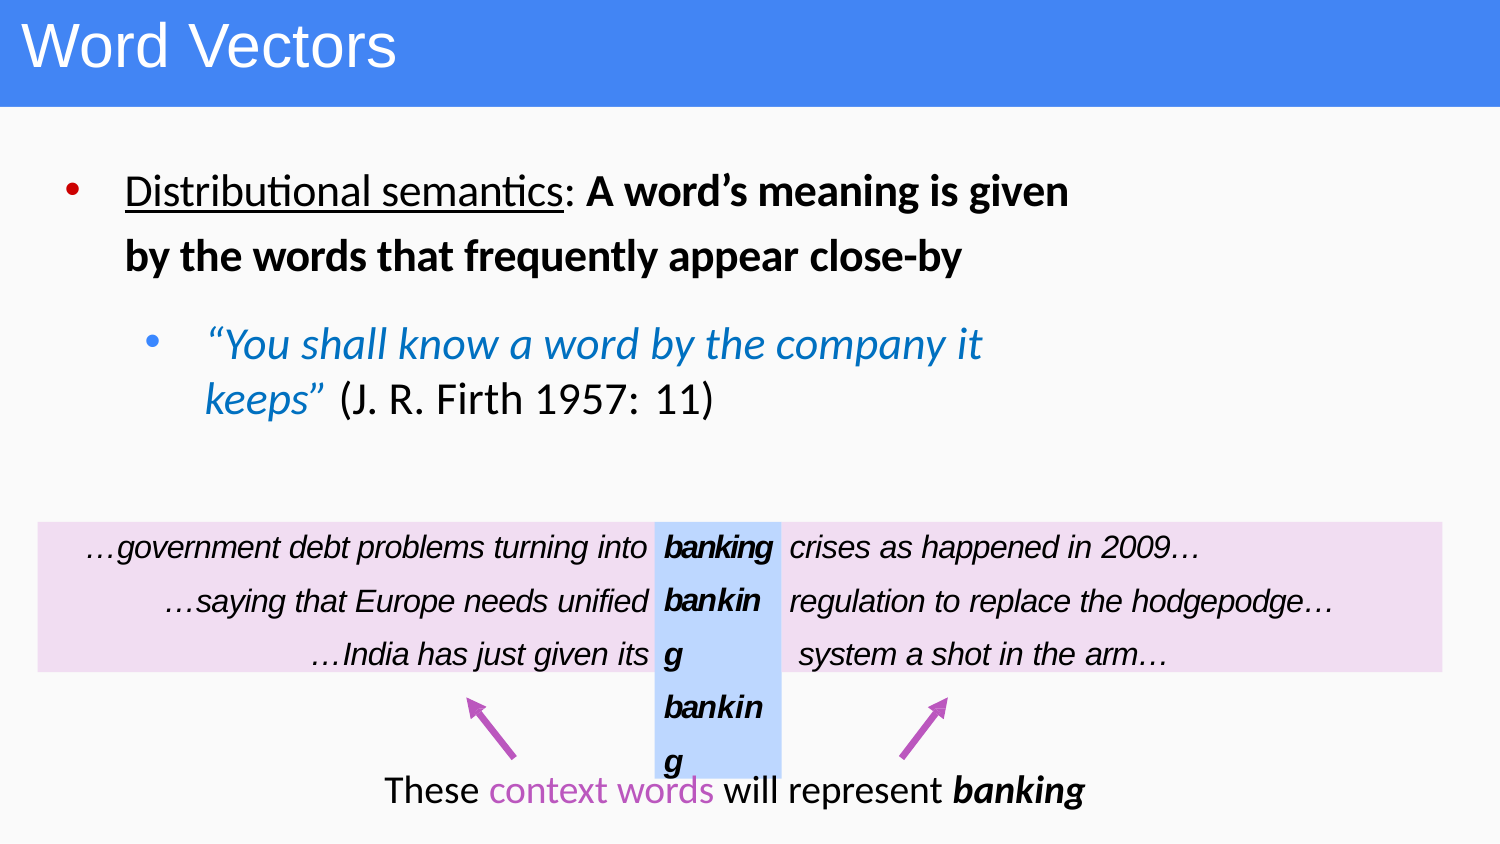

Word Vectors
Distributional semantics: A word’s meaning is given  by the words that frequently appear close-by
“You shall know a word by the company it keeps” (J. R. Firth 1957: 11)
…government debt problems turning into
…saying that Europe needs unified
…India has just given its
banking
banking  banking
crises as happened in 2009…
regulation to replace the hodgepodge…  system a shot in the arm…

These context words will represent banking